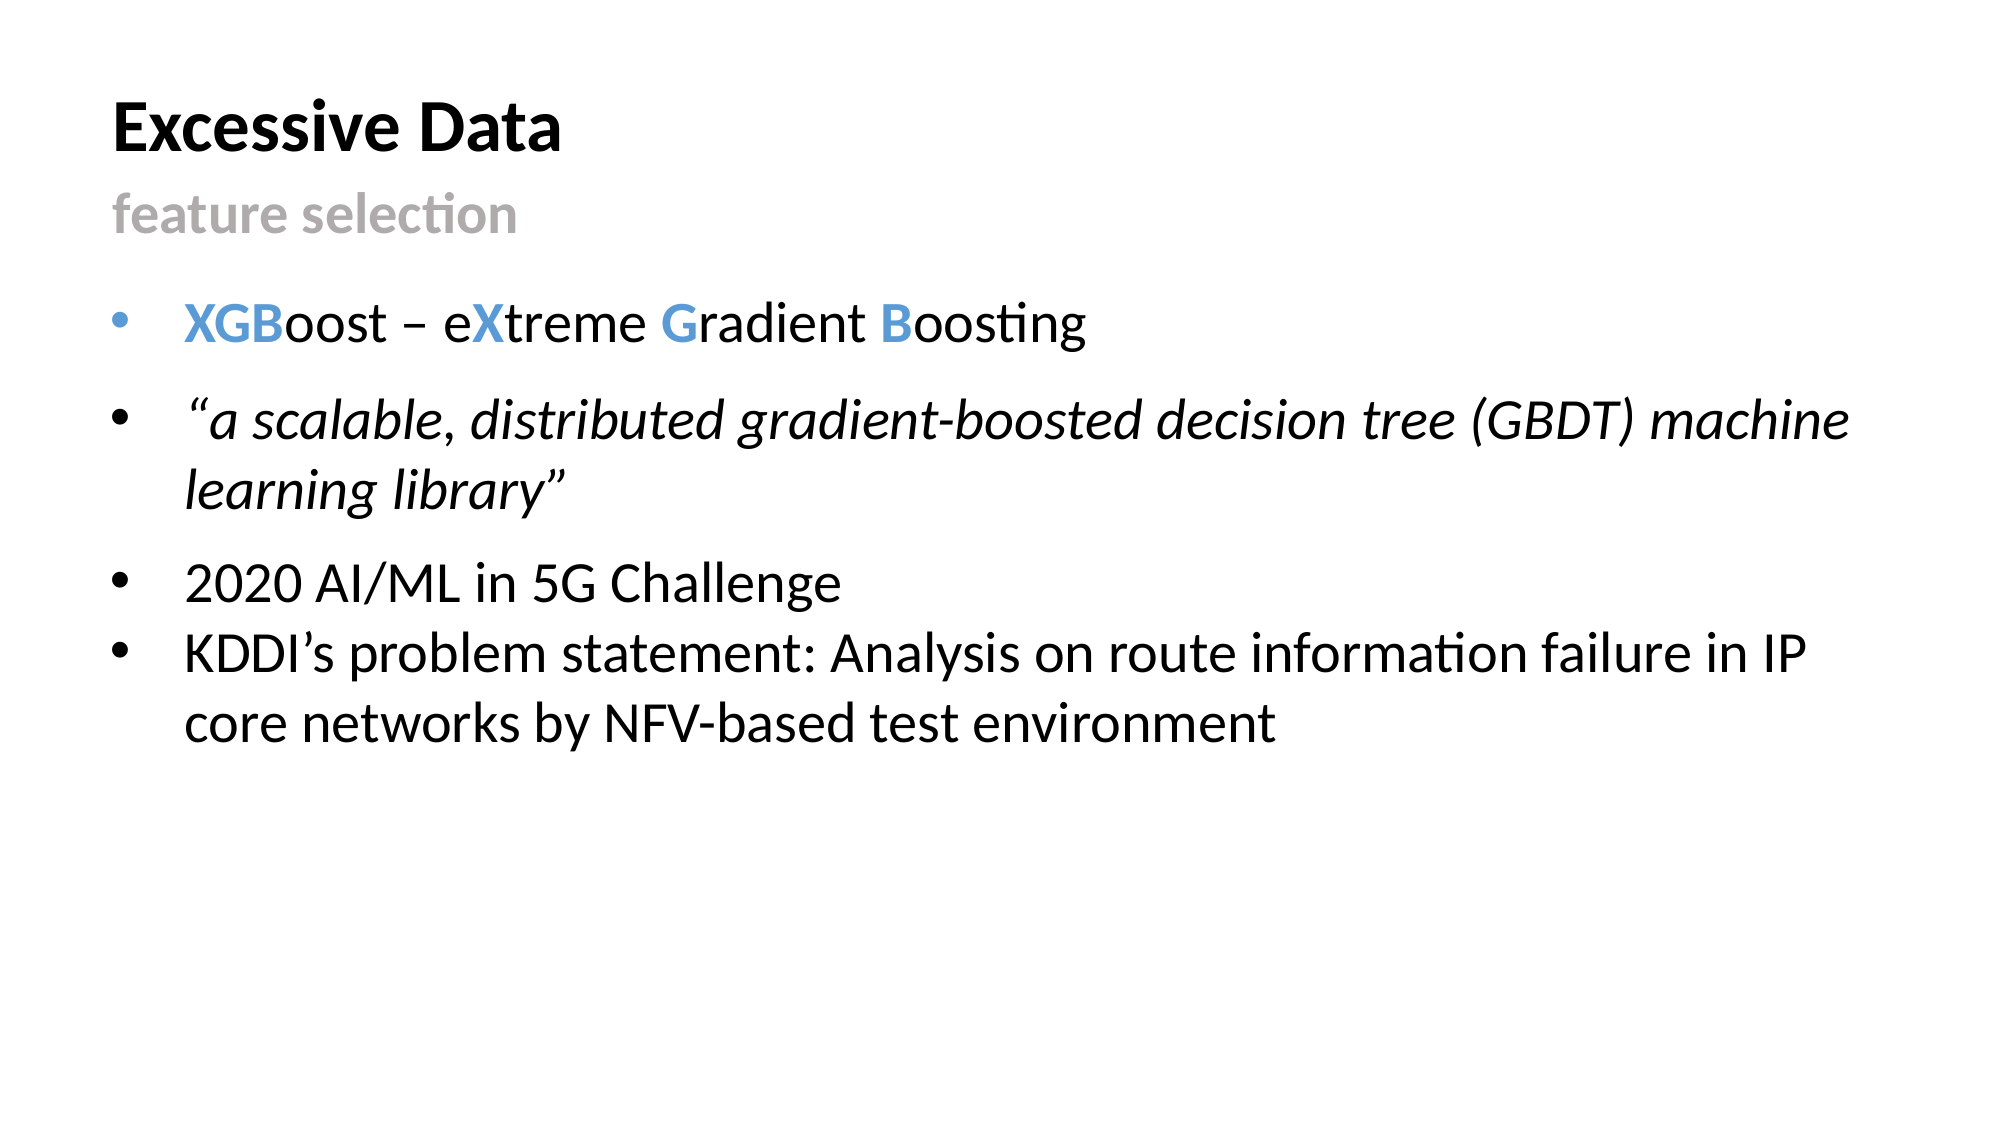

Excessive Data

feature selection

XGBoost – eXtreme Gradient Boosting
“a scalable, distributed gradient-boosted decision tree (GBDT) machine learning library”
2020 AI/ML in 5G Challenge
KDDI’s problem statement: Analysis on route information failure in IP core networks by NFV-based test environment